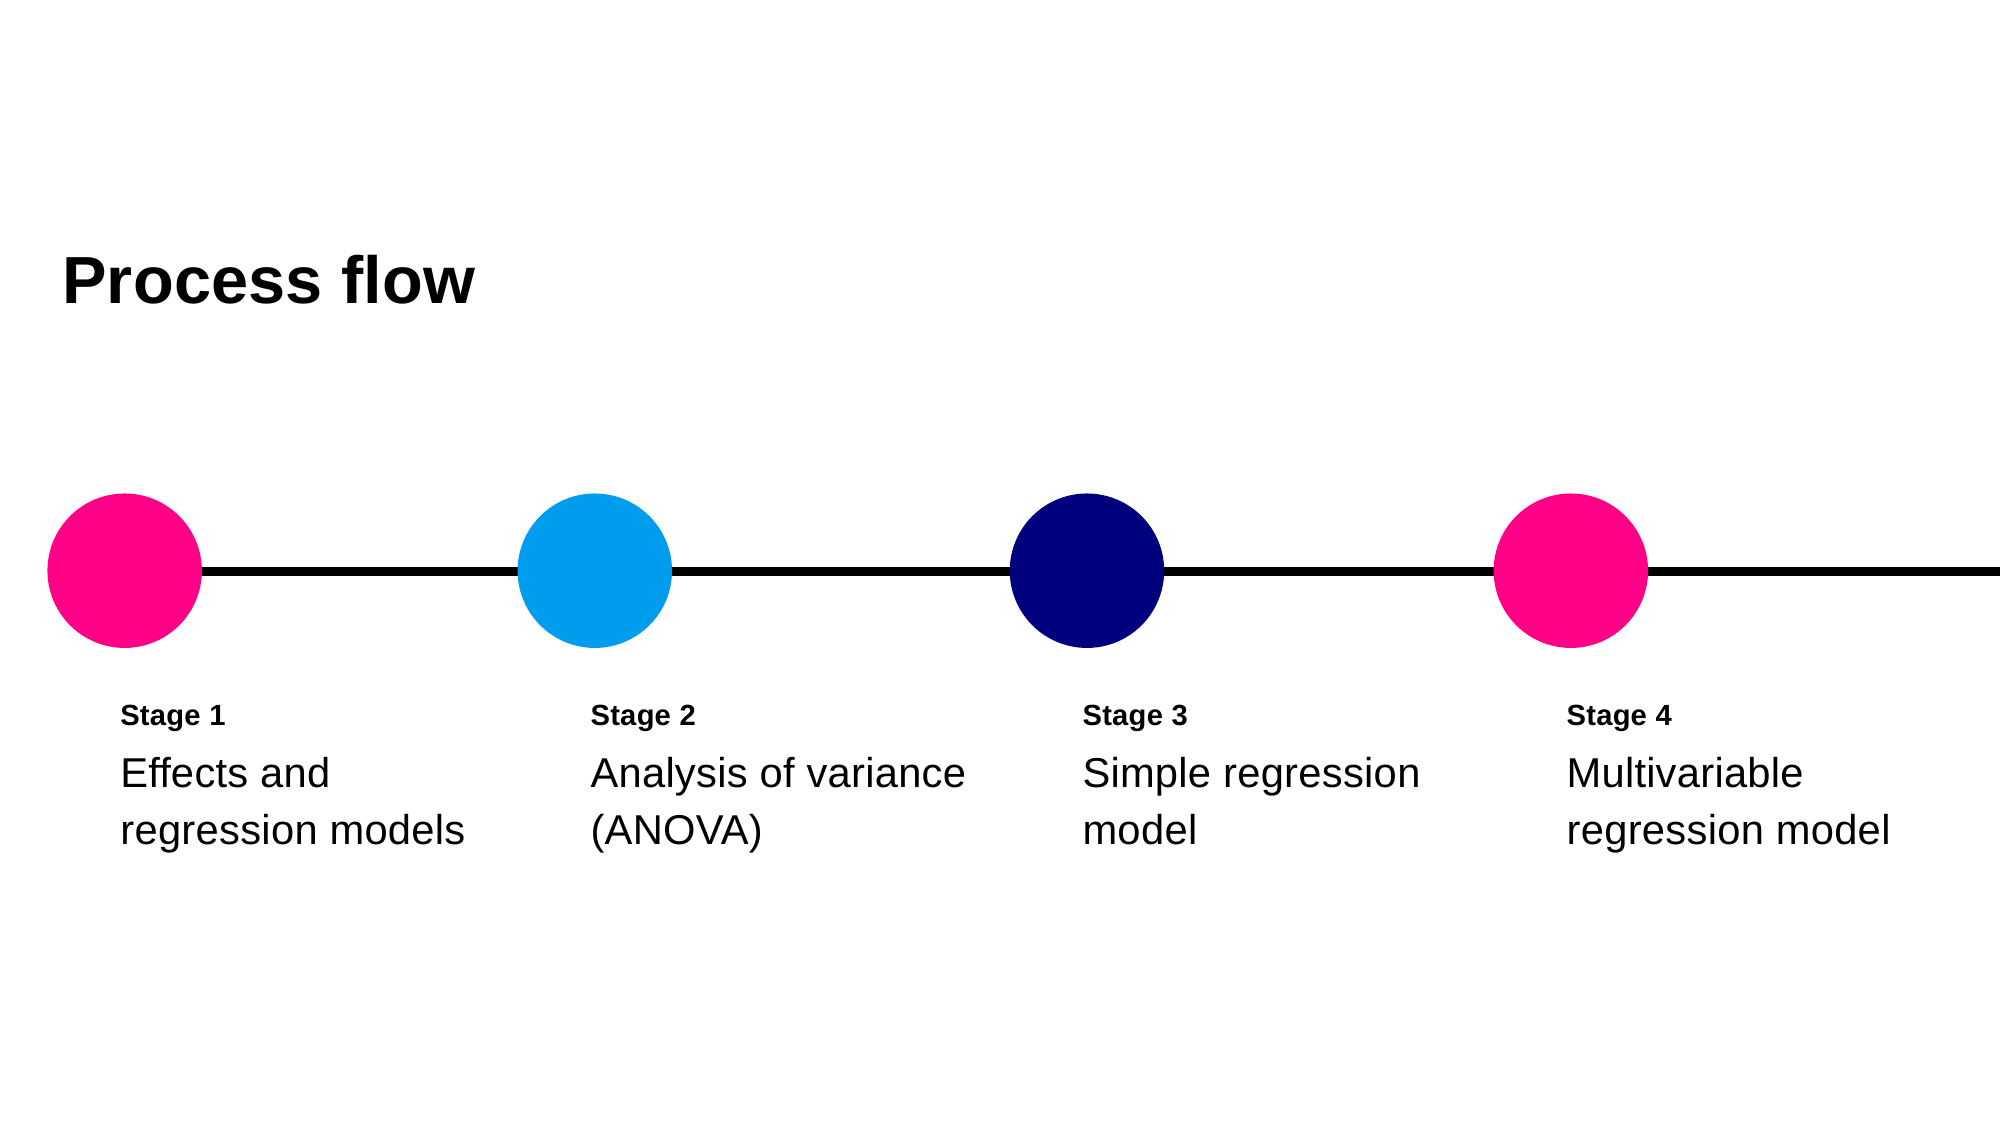

Process flow

Stage 1
Stage 2
Stage 3
Stage 4
Effects and regression models
Analysis of variance (ANOVA)
Simple regression model
Multivariable regression model